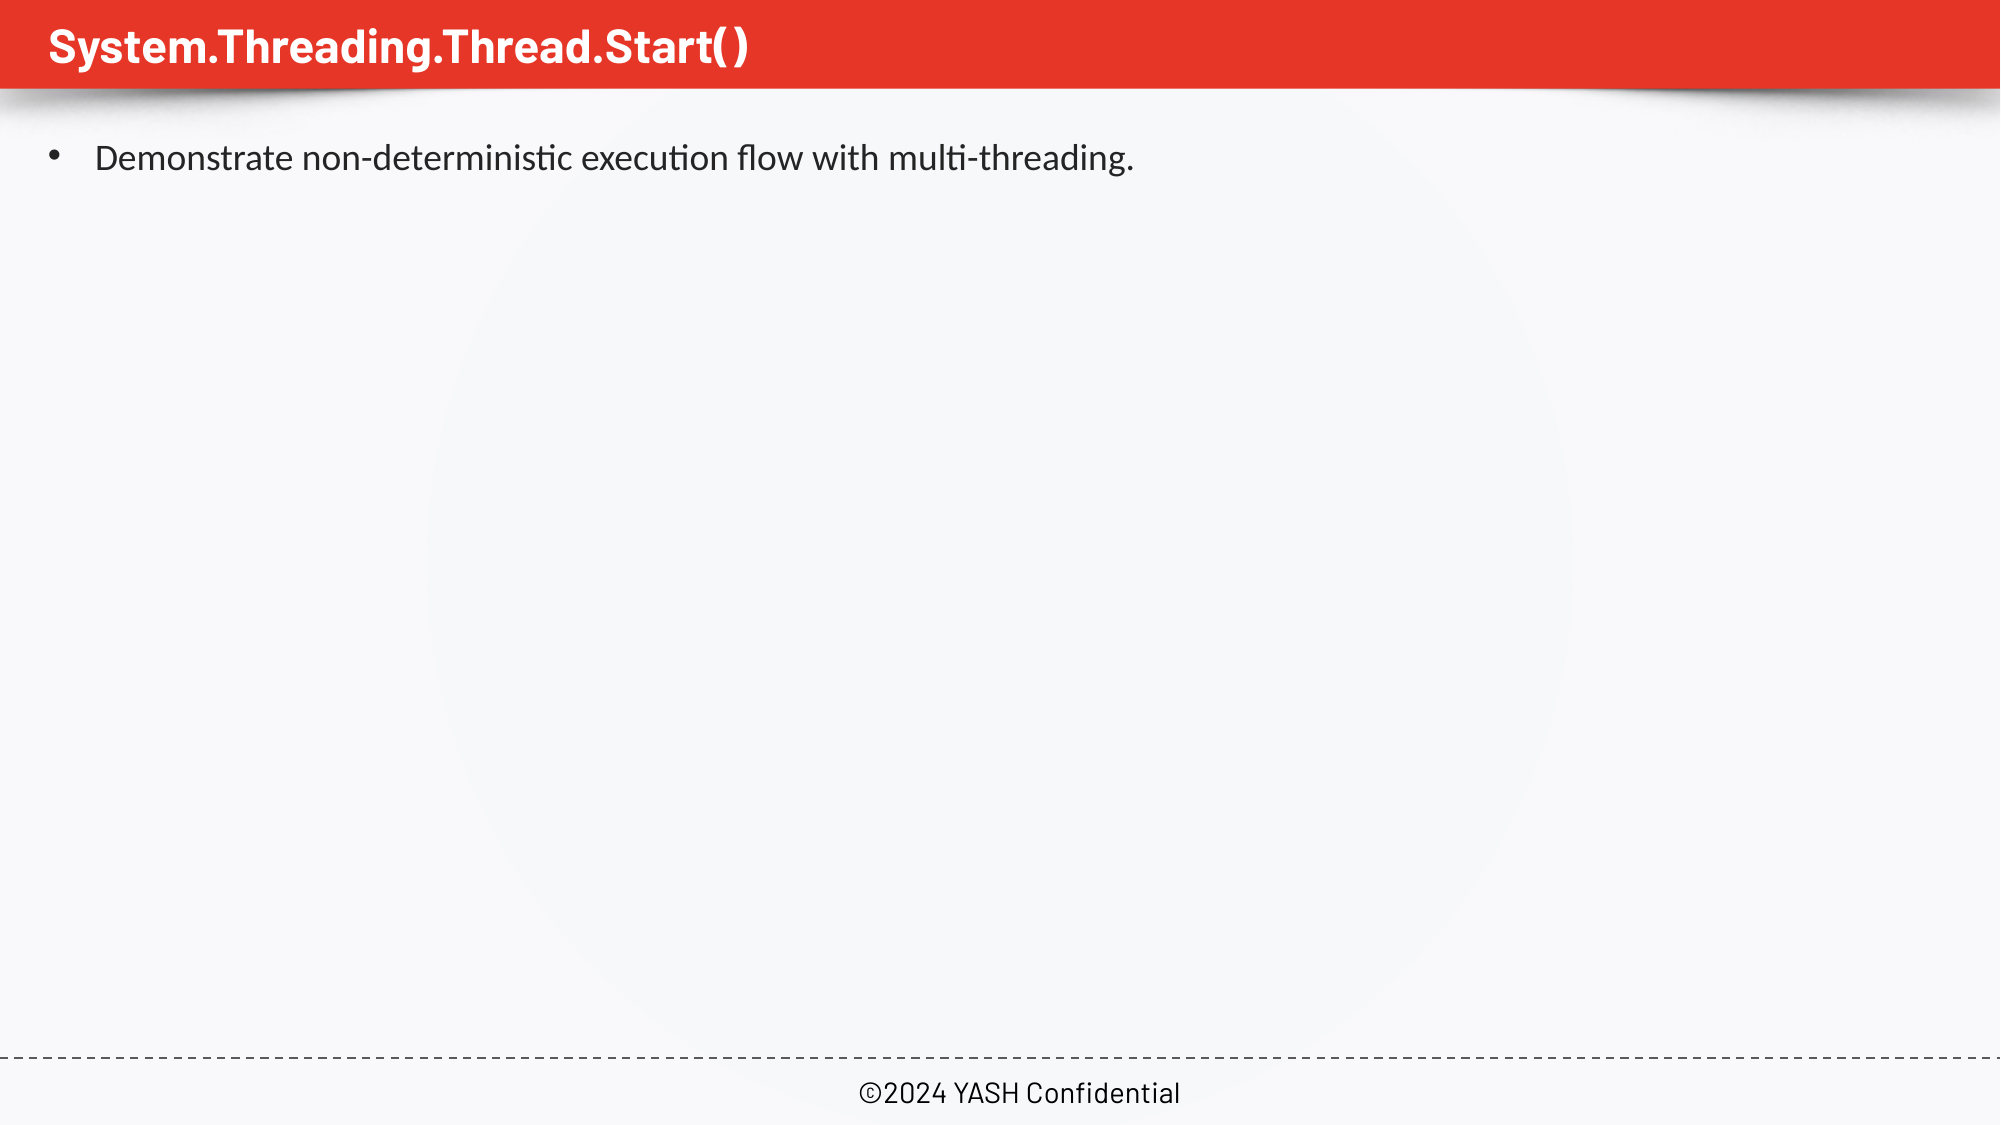

# System.Threading.Thread.Start()
Demonstrate non-deterministic execution flow with multi-threading.